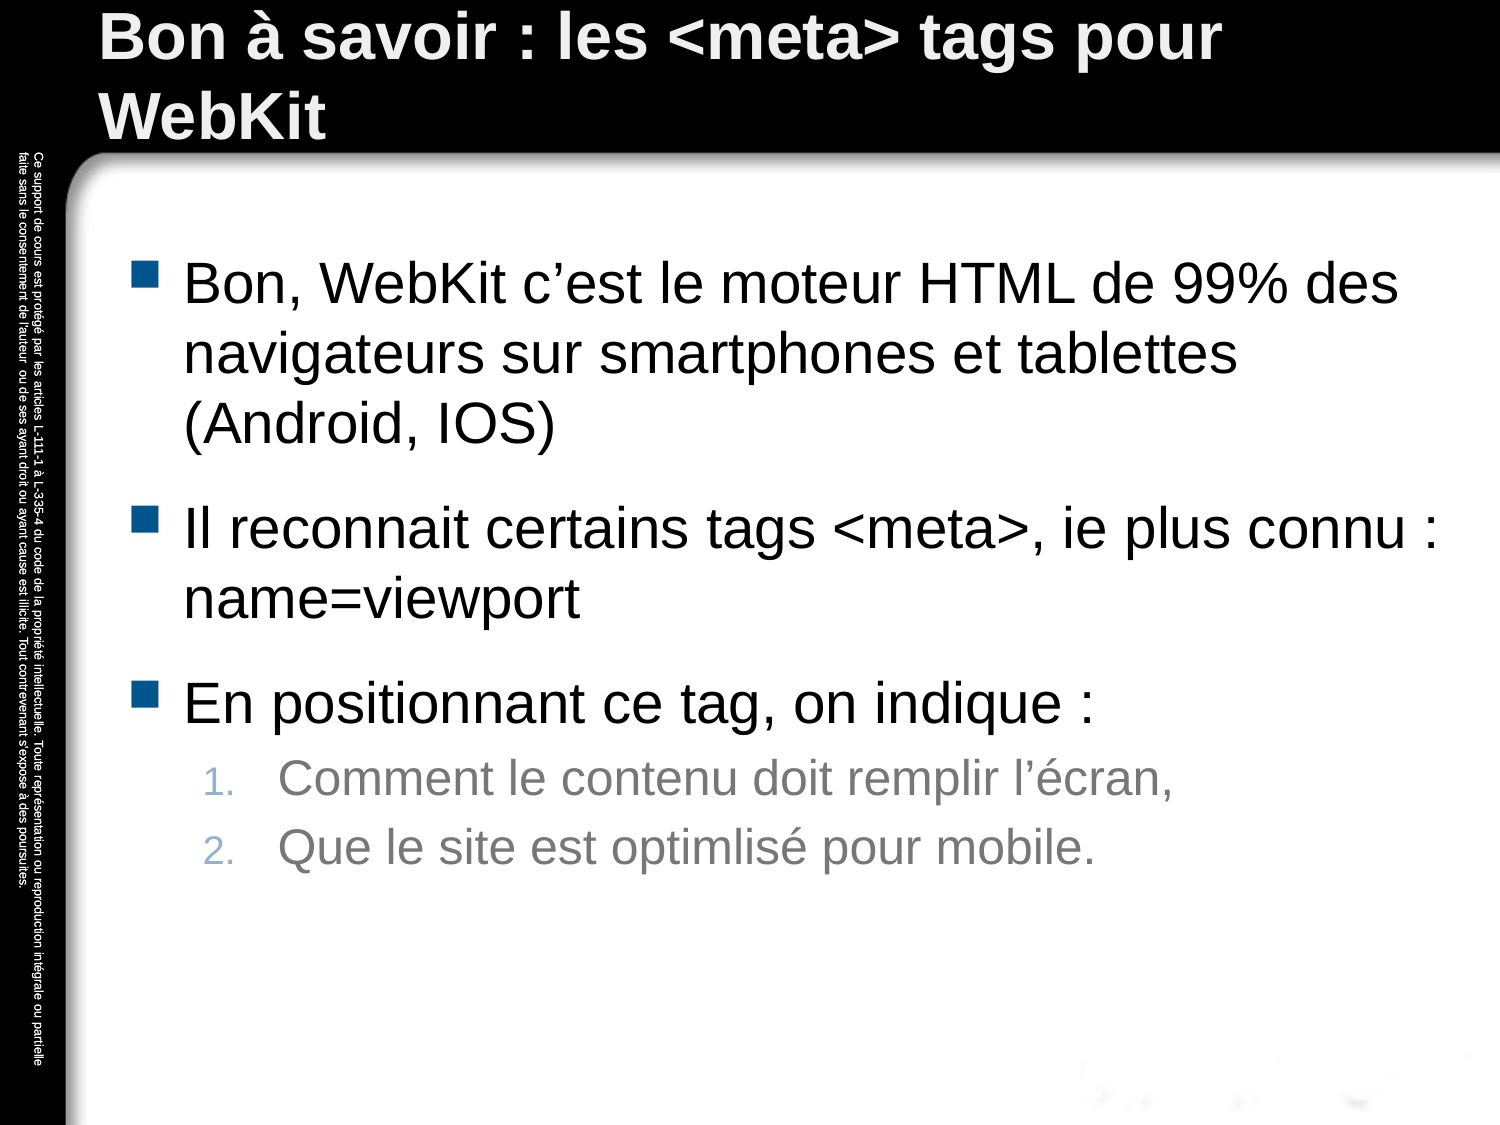

# Bon à savoir : les <meta> tags pour WebKit
Bon, WebKit c’est le moteur HTML de 99% des navigateurs sur smartphones et tablettes (Android, IOS)
Il reconnait certains tags <meta>, ie plus connu : name=viewport
En positionnant ce tag, on indique :
Comment le contenu doit remplir l’écran,
Que le site est optimlisé pour mobile.